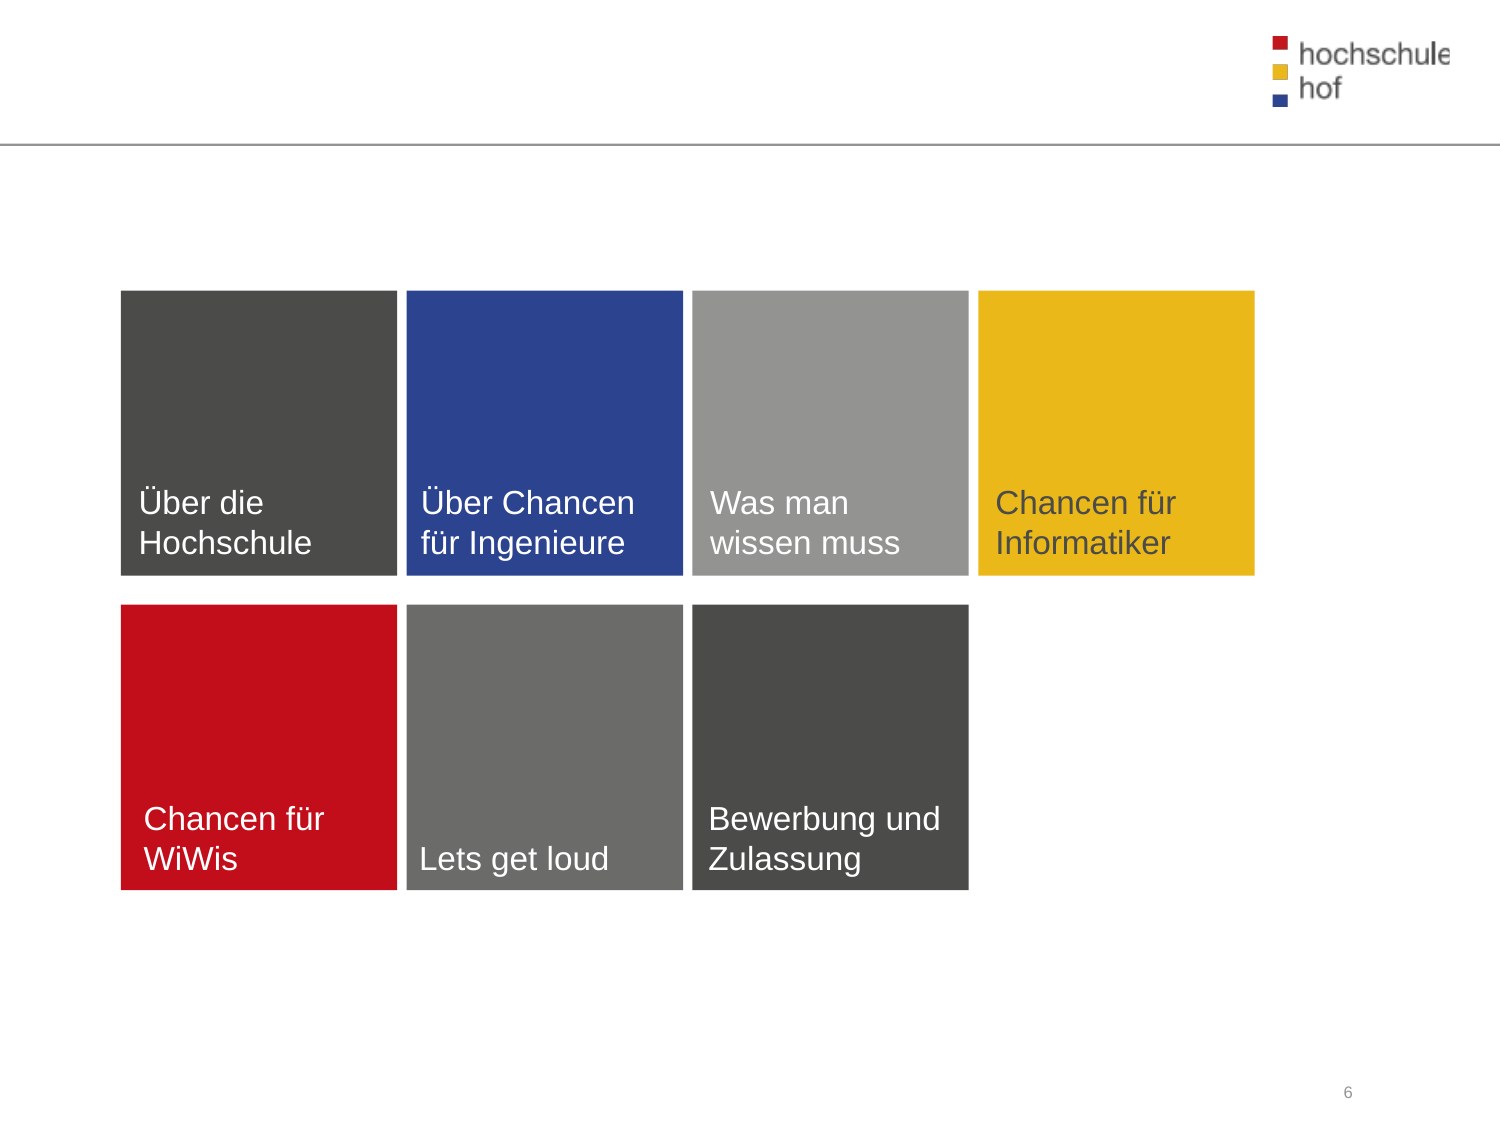

Beispielfolie

Chancen für Informatiker
Über Chancen für Ingenieure

Was man
wissen muss
Über die Hochschule

Lets get loud
Bewerbung und Zulassung
Chancen für WiWis

6